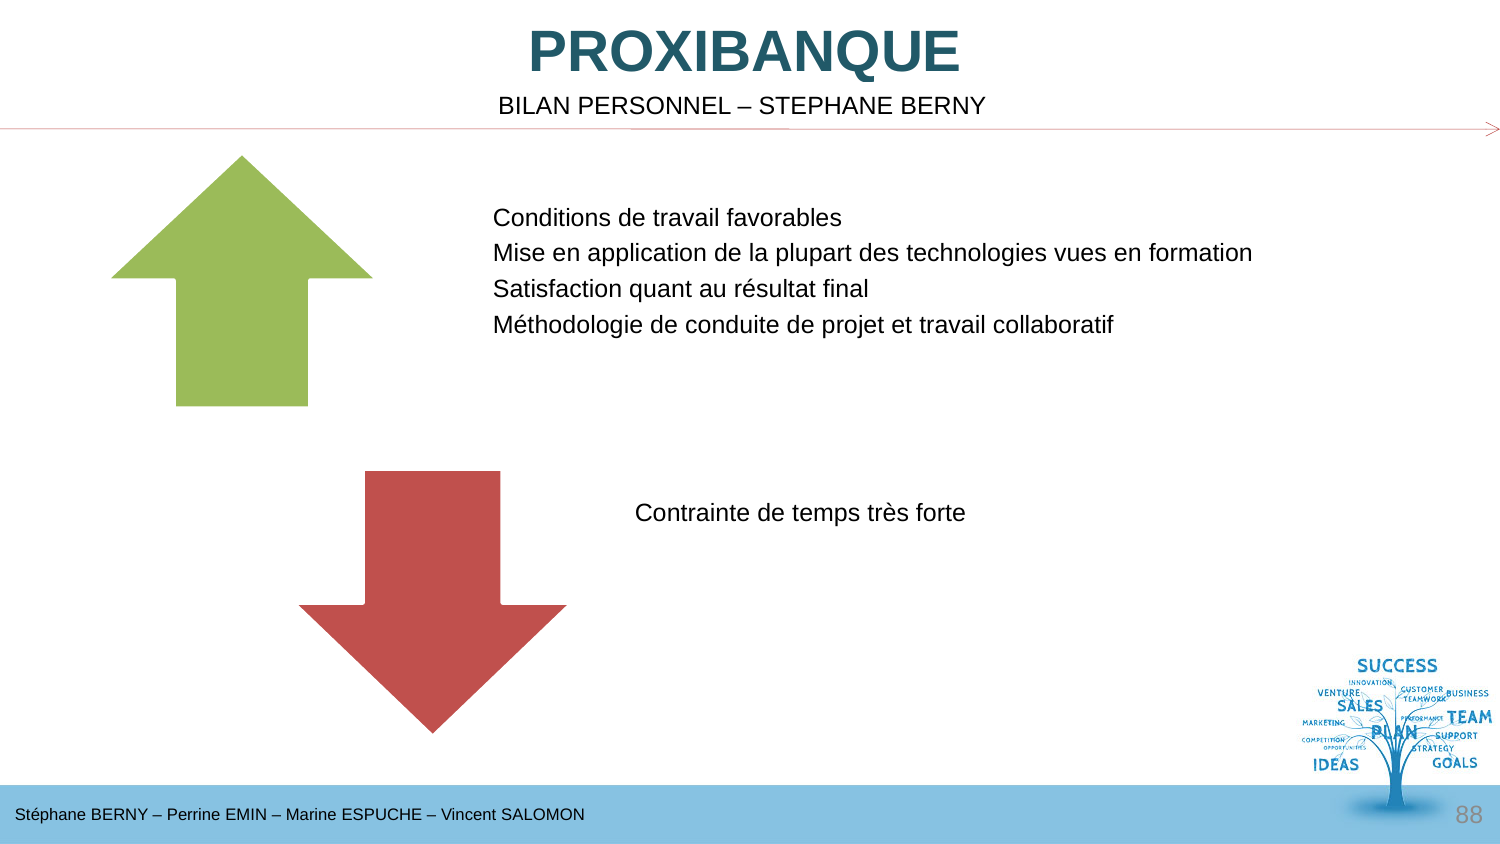

# PROXIBANQUE
BILAN PERSONNEL – STEPHANE BERNY

Conditions de travail favorables
Mise en application de la plupart des technologies vues en formation
Satisfaction quant au résultat final
Méthodologie de conduite de projet et travail collaboratif

Contrainte de temps très forte
88
Stéphane BERNY – Perrine EMIN – Marine ESPUCHE – Vincent SALOMON